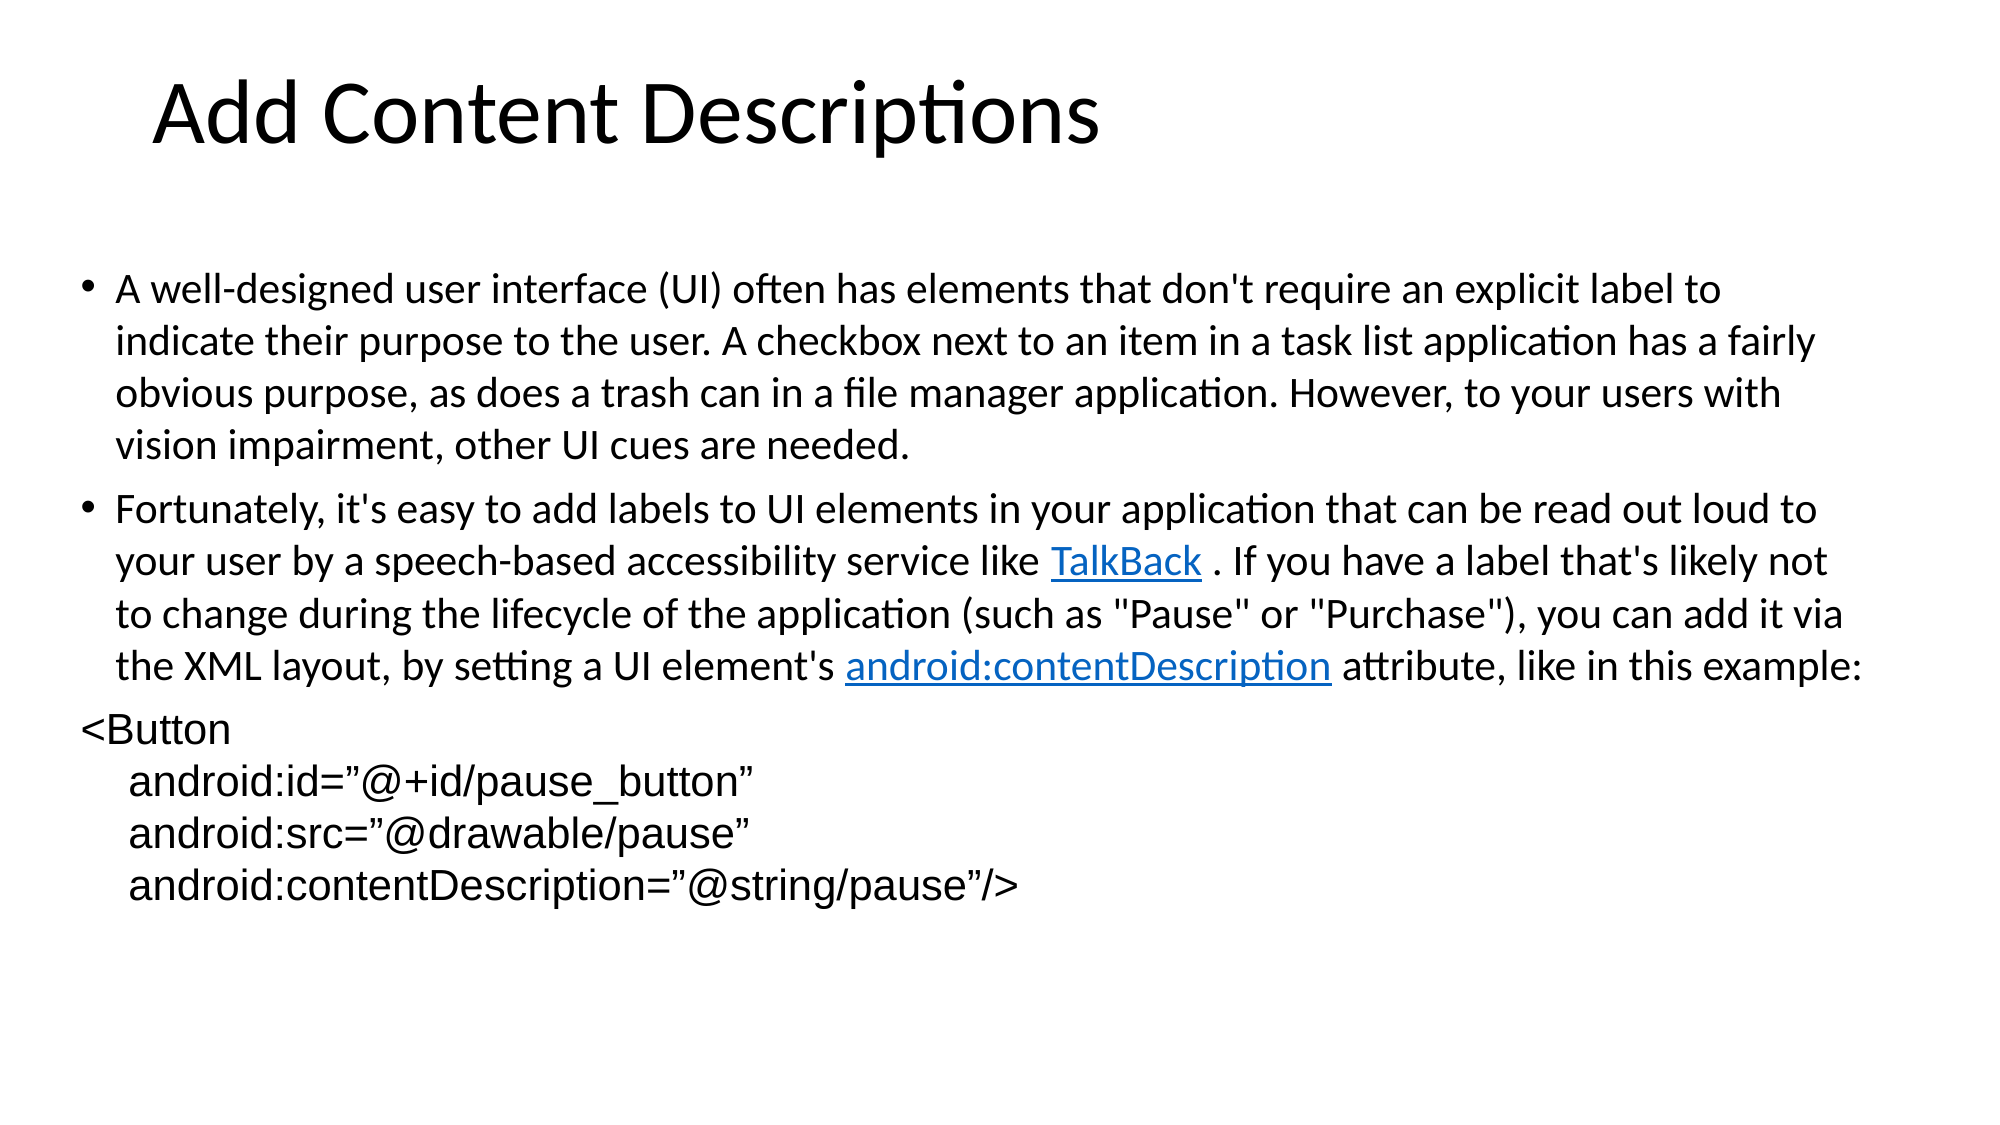

# Add Content Descriptions
A well-designed user interface (UI) often has elements that don't require an explicit label to indicate their purpose to the user. A checkbox next to an item in a task list application has a fairly obvious purpose, as does a trash can in a file manager application. However, to your users with vision impairment, other UI cues are needed.
Fortunately, it's easy to add labels to UI elements in your application that can be read out loud to your user by a speech-based accessibility service like TalkBack . If you have a label that's likely not to change during the lifecycle of the application (such as "Pause" or "Purchase"), you can add it via the XML layout, by setting a UI element's android:contentDescription attribute, like in this example:
<Button
    android:id=”@+id/pause_button”
    android:src=”@drawable/pause”
    android:contentDescription=”@string/pause”/>